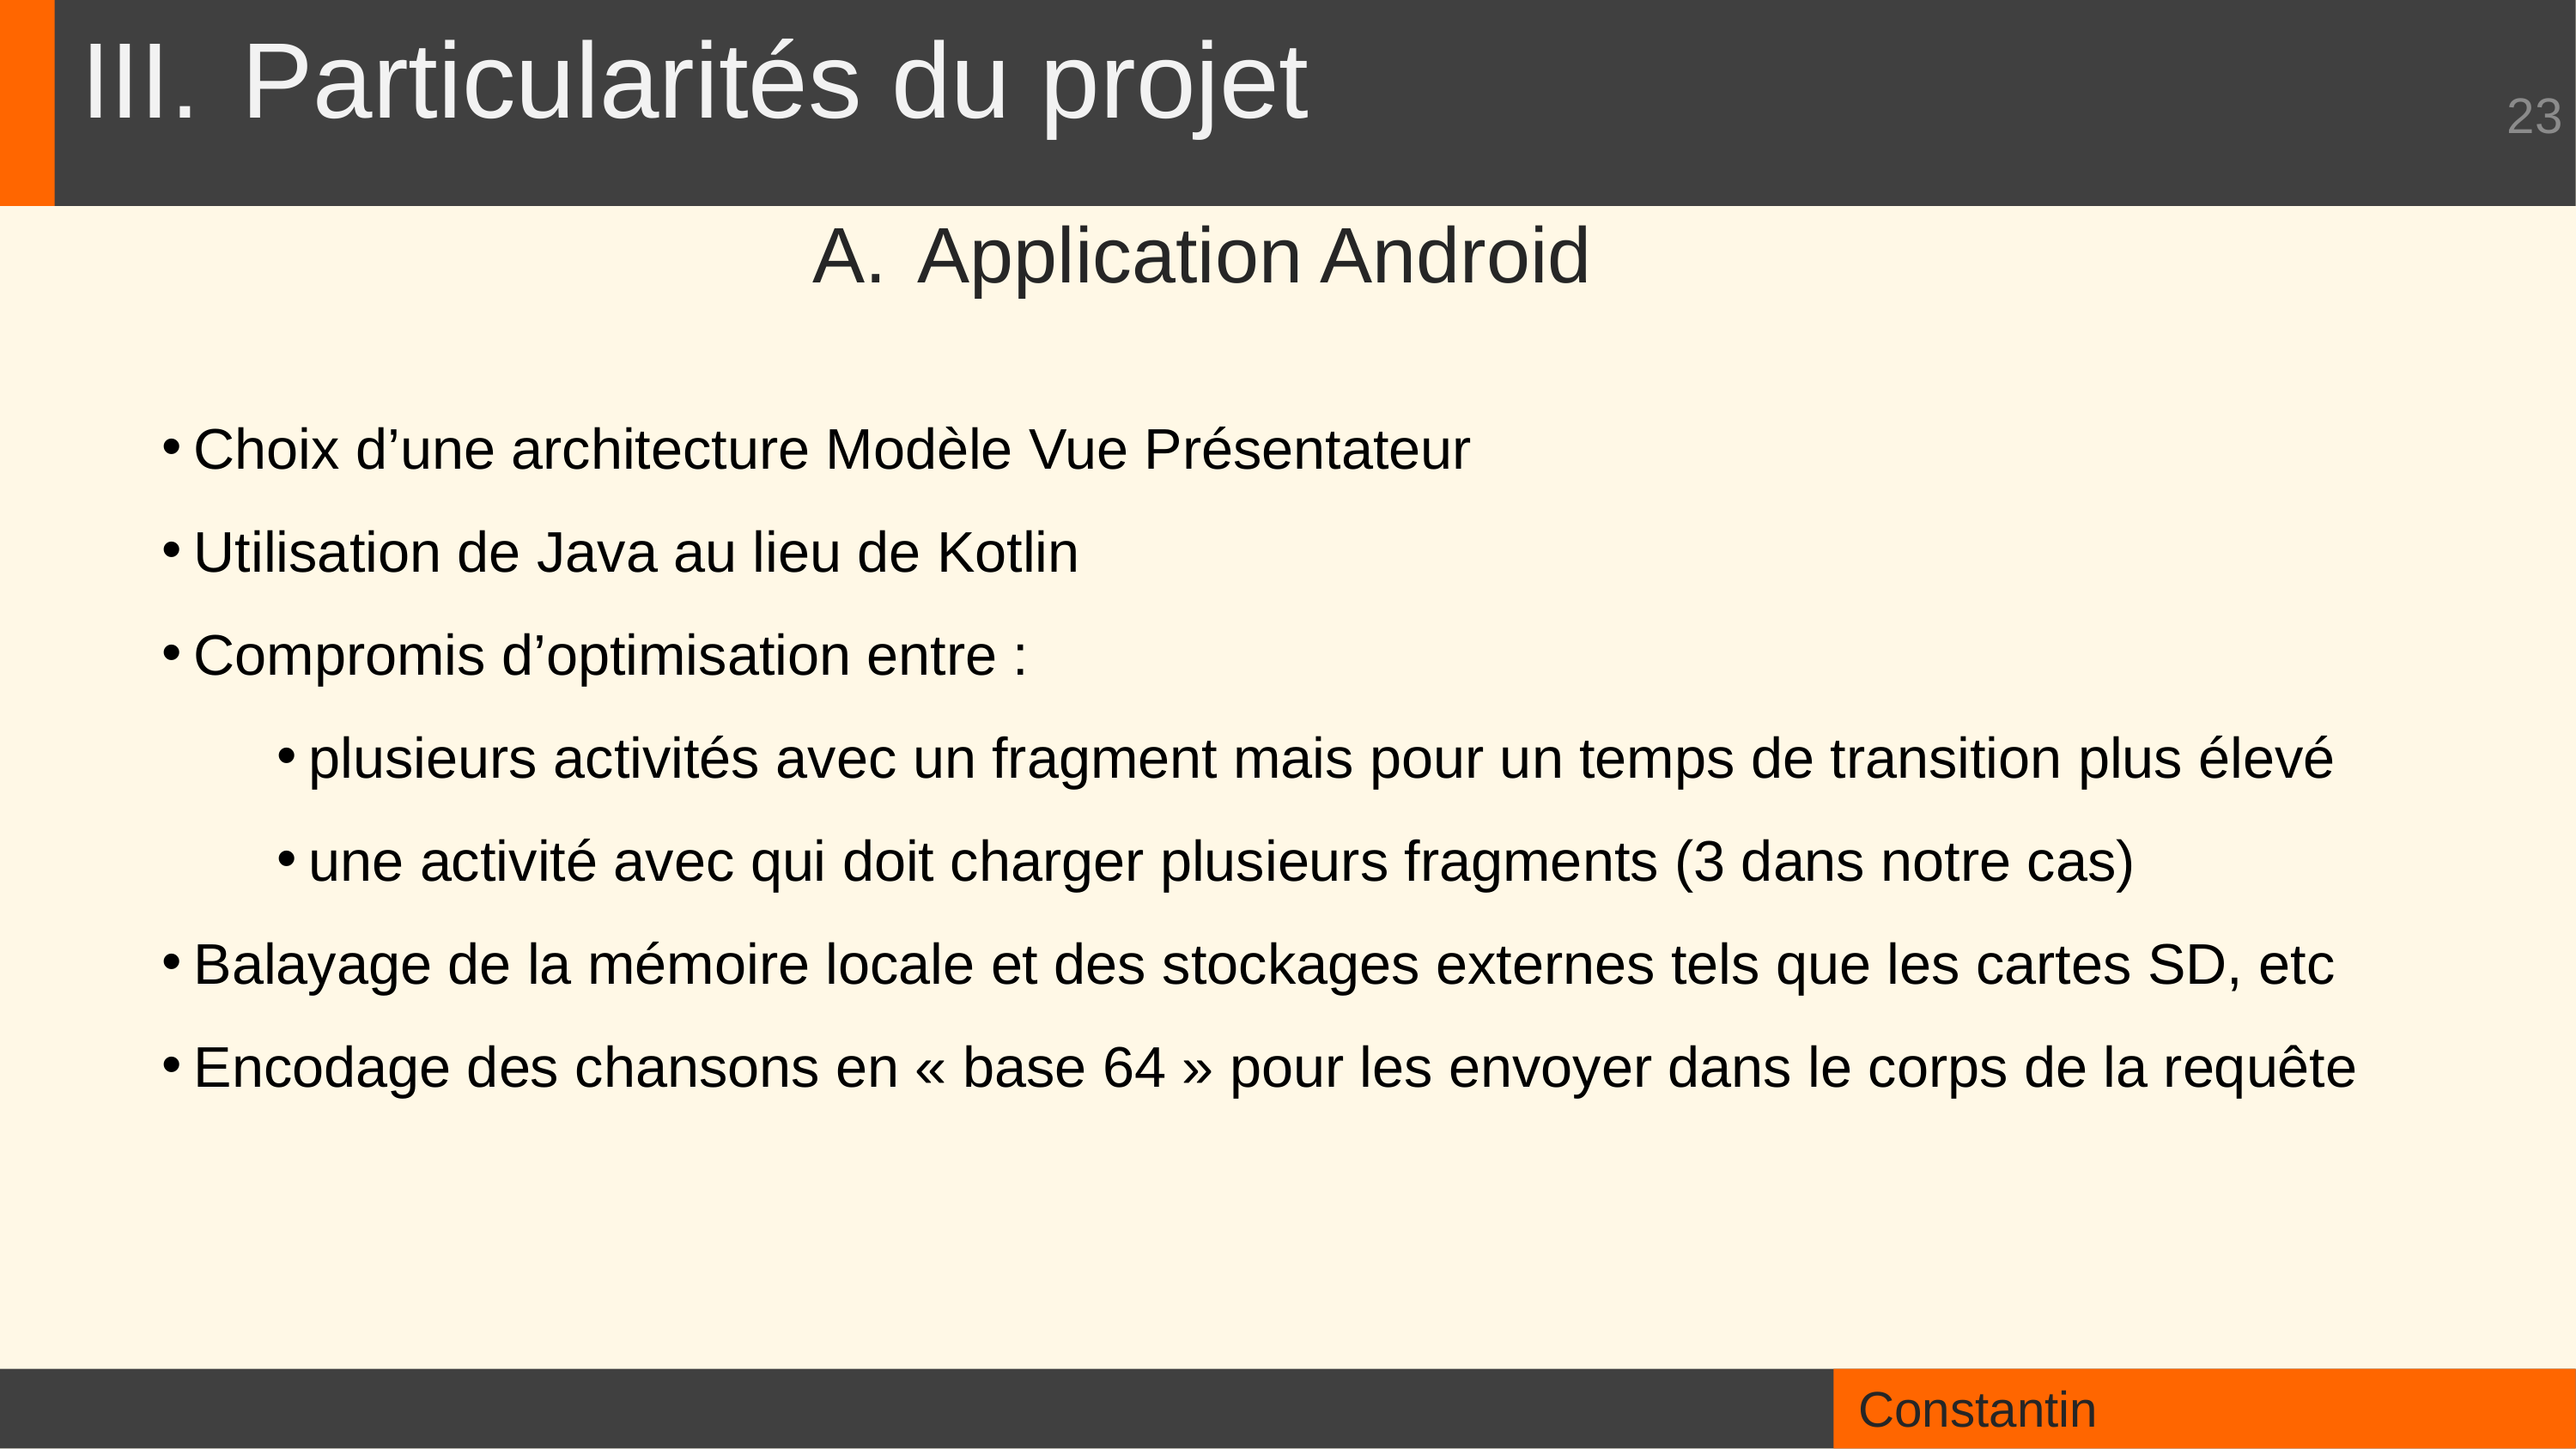

23
# Particularités du projet
Application Android
Choix d’une architecture Modèle Vue Présentateur
Utilisation de Java au lieu de Kotlin
Compromis d’optimisation entre :
plusieurs activités avec un fragment mais pour un temps de transition plus élevé
une activité avec qui doit charger plusieurs fragments (3 dans notre cas)
Balayage de la mémoire locale et des stockages externes tels que les cartes SD, etc
Encodage des chansons en « base 64 » pour les envoyer dans le corps de la requête

Constantin